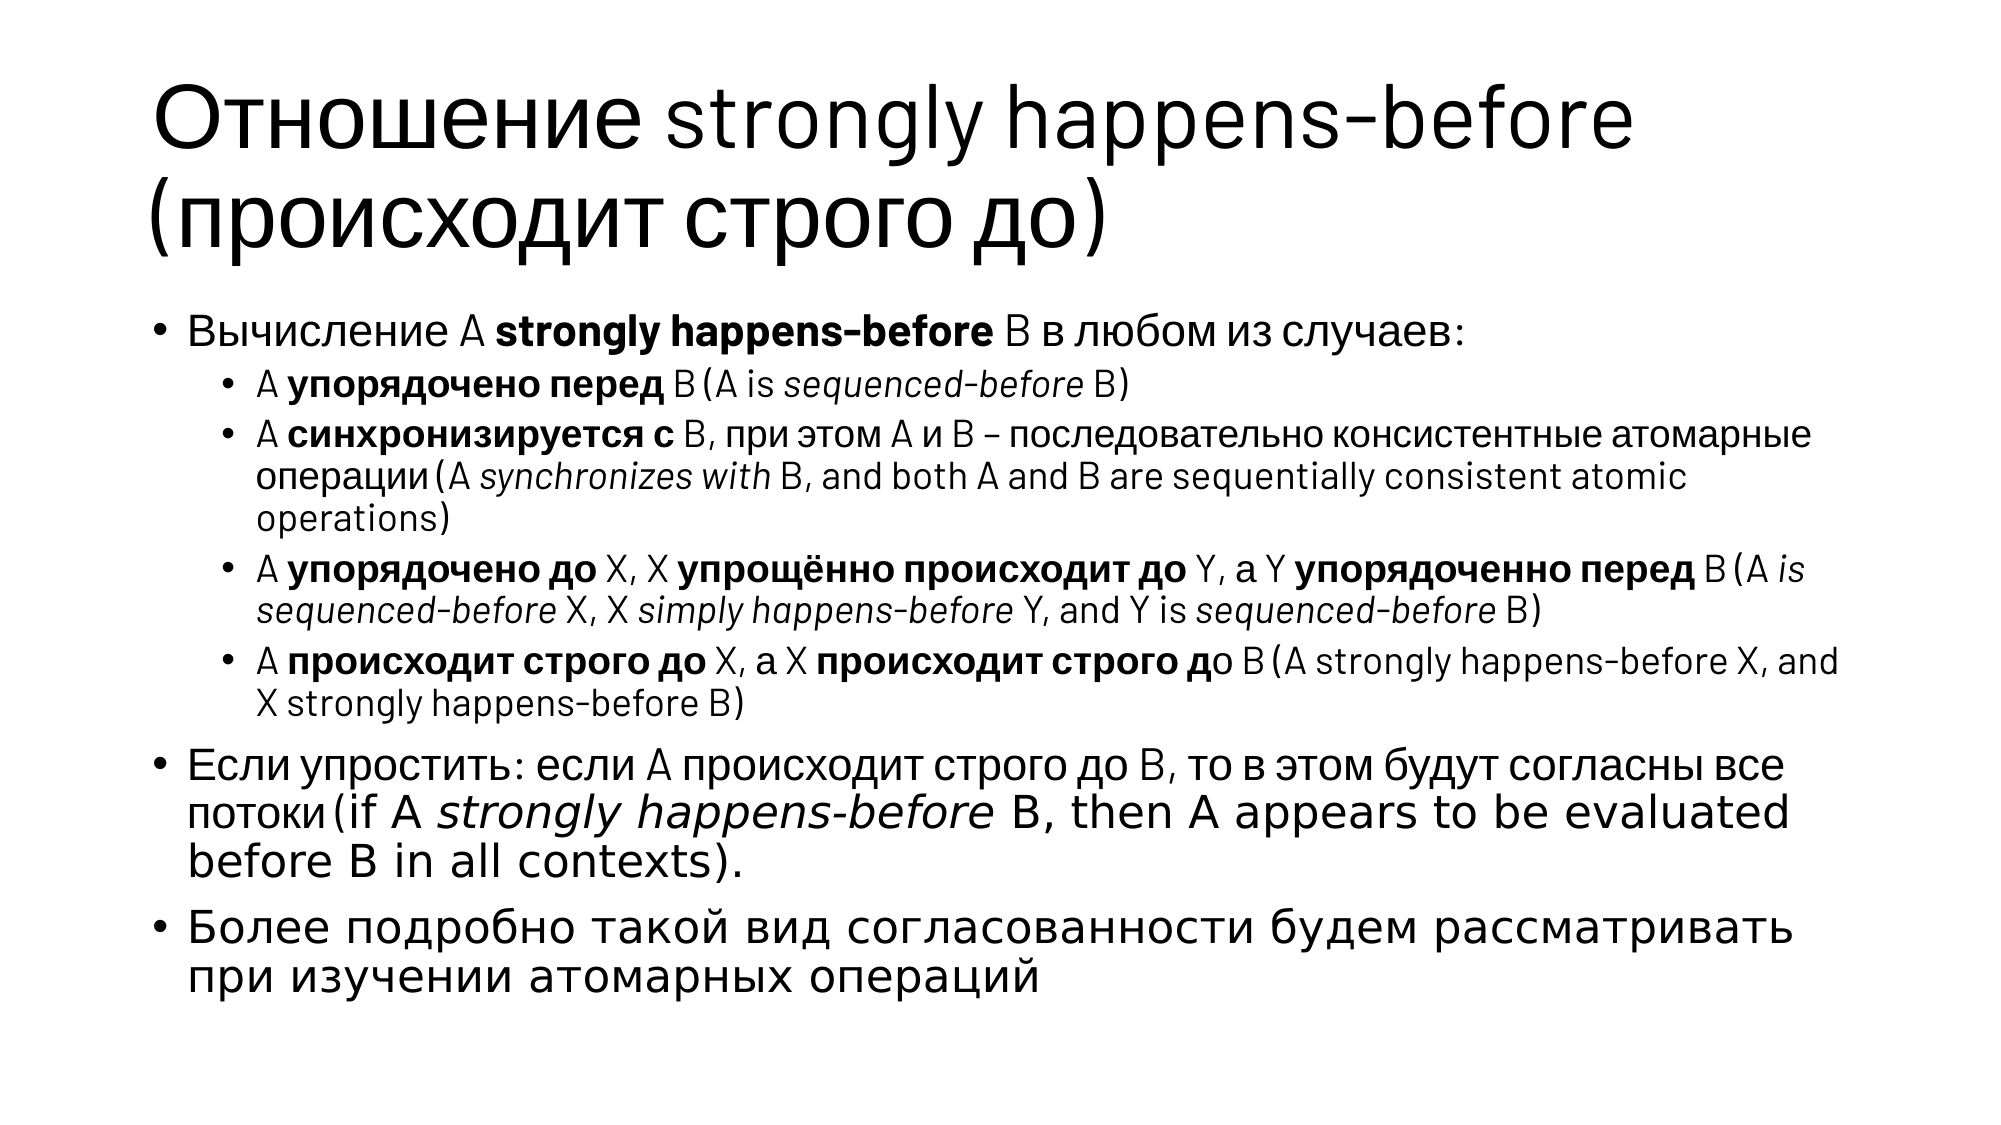

# Отношение strongly happens-before (происходит строго до)
Вычисление A strongly happens-before B в любом из случаев:
A упорядочено перед B (A is sequenced-before B)
A синхронизируется с B, при этом A и B – последовательно консистентные атомарные операции (A synchronizes with B, and both A and B are sequentially consistent atomic operations)
A упорядочено до X, X упрощённо происходит до Y, а Y упорядоченно перед B (A is sequenced-before X, X simply happens-before Y, and Y is sequenced-before B)
A происходит строго до X, а X происходит строго до B (A strongly happens-before X, and X strongly happens-before B)
Если упростить: если A происходит строго до B, то в этом будут согласны все потоки (if A strongly happens-before B, then A appears to be evaluated before B in all contexts).
Более подробно такой вид согласованности будем рассматривать при изучении атомарных операций